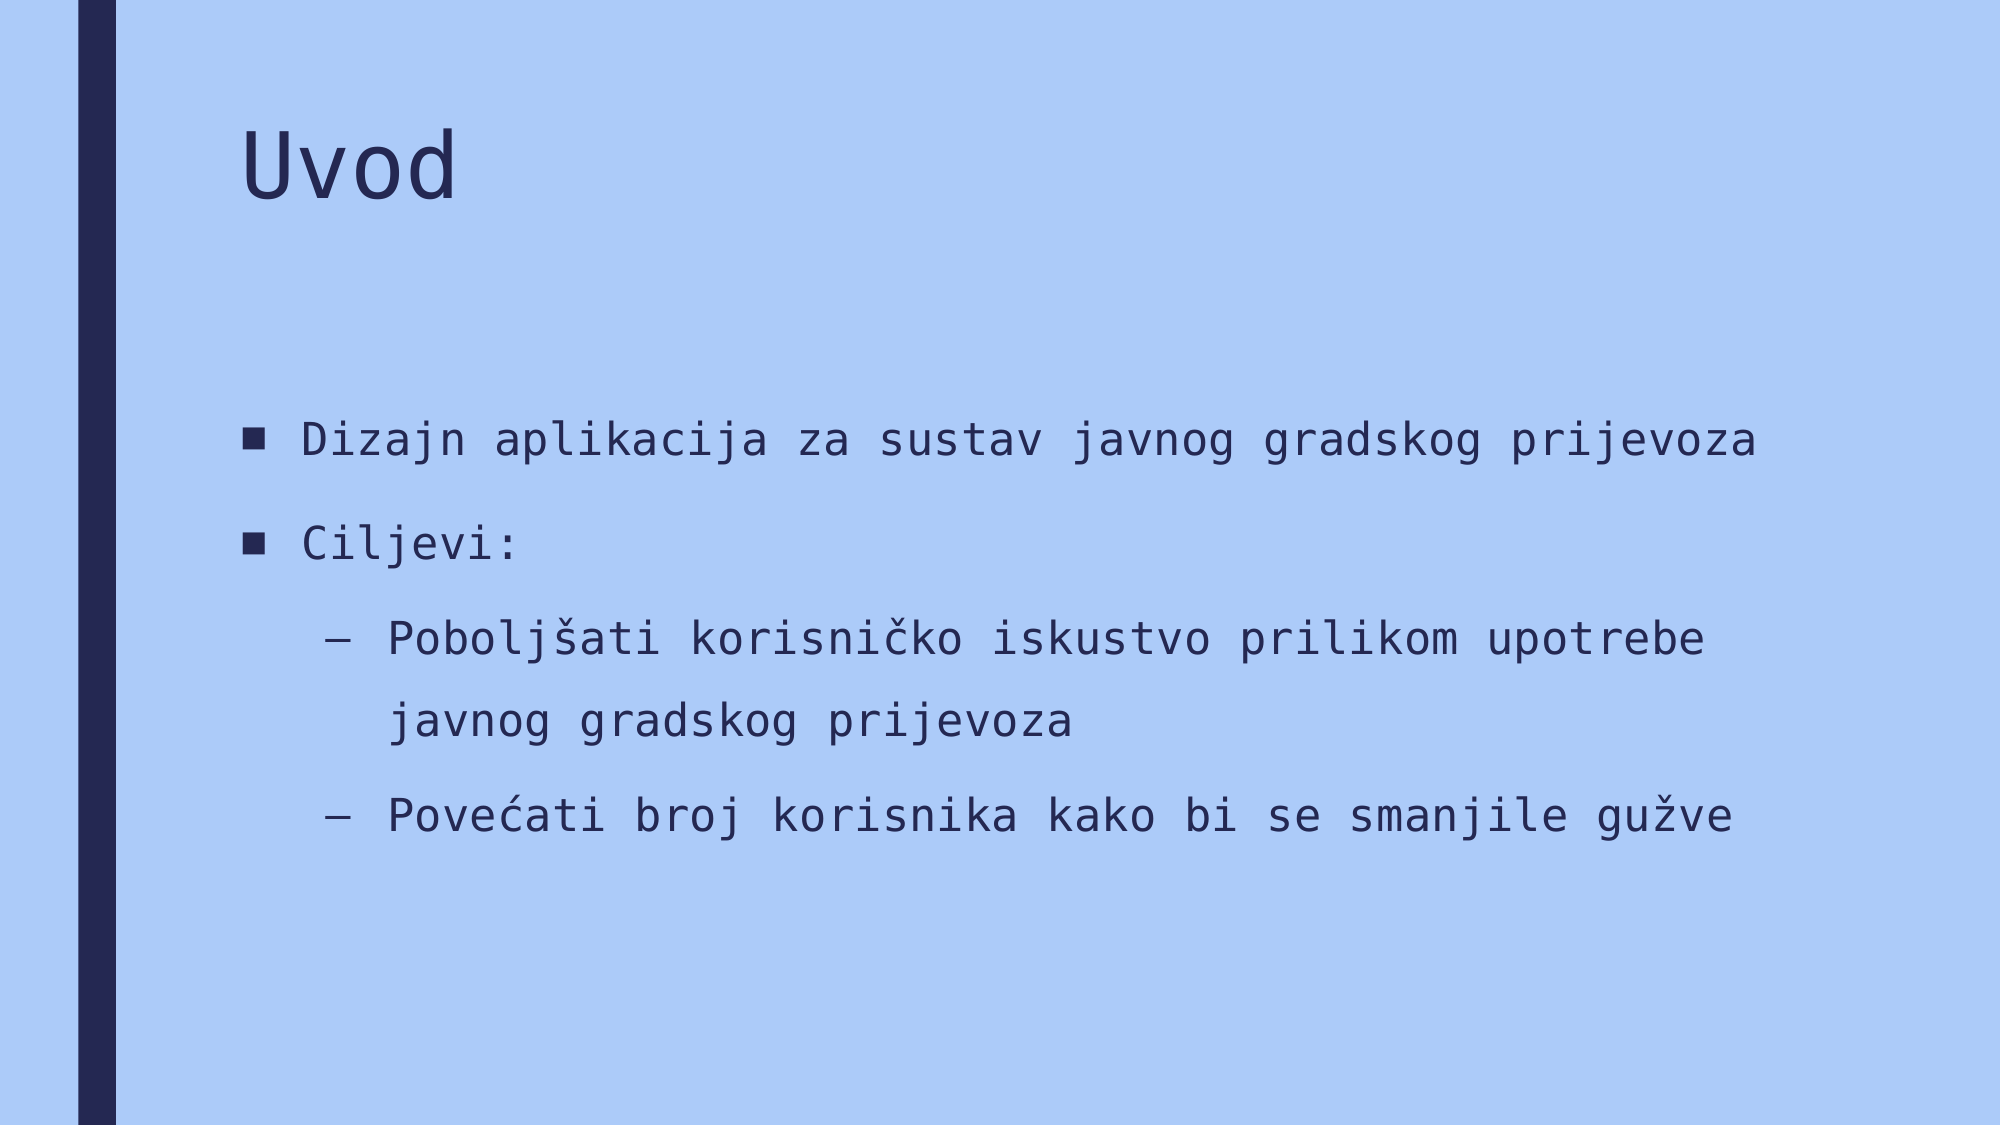

# Uvod
Dizajn aplikacija za sustav javnog gradskog prijevoza
Ciljevi:
Poboljšati korisničko iskustvo prilikom upotrebe javnog gradskog prijevoza
Povećati broj korisnika kako bi se smanjile gužve